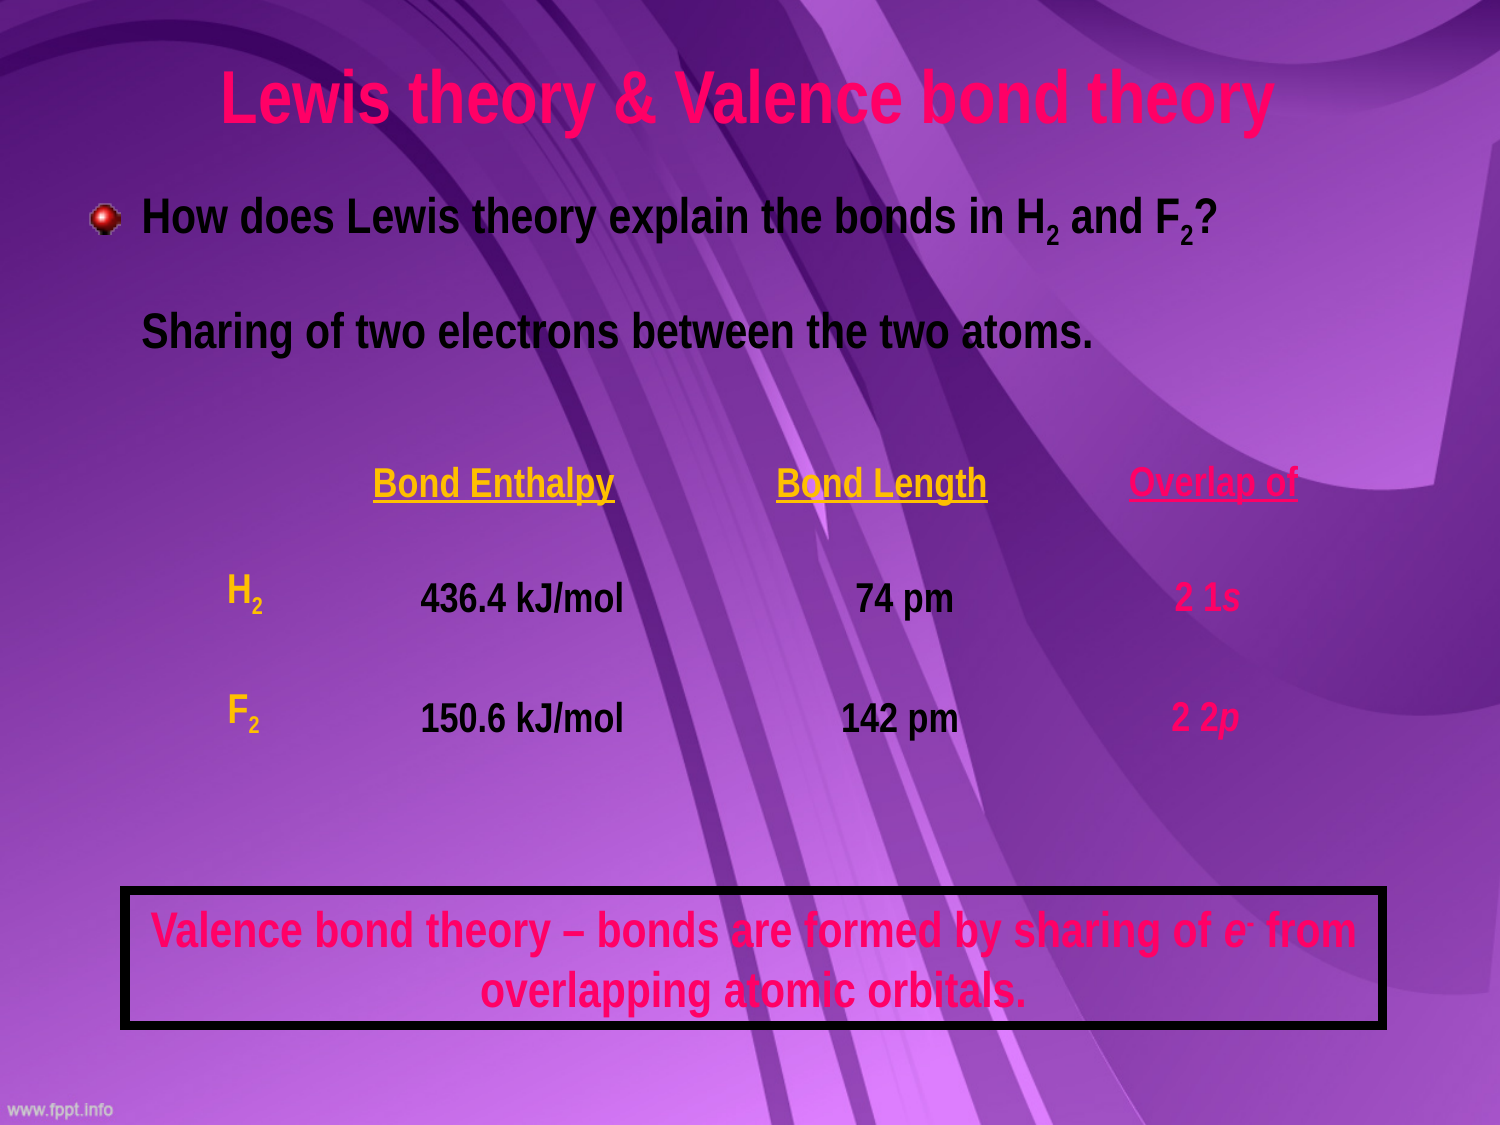

# Lewis theory & Valence bond theory
How does Lewis theory explain the bonds in H2 and F2?
Sharing of two electrons between the two atoms.
Overlap of
2 1s
2 2p
          Bond Enthalpy
Bond Length
H2
436.4 kJ/mol
74 pm
F2
150.6 kJ/mol
142 pm
Valence bond theory – bonds are formed by sharing of e- from overlapping atomic orbitals.